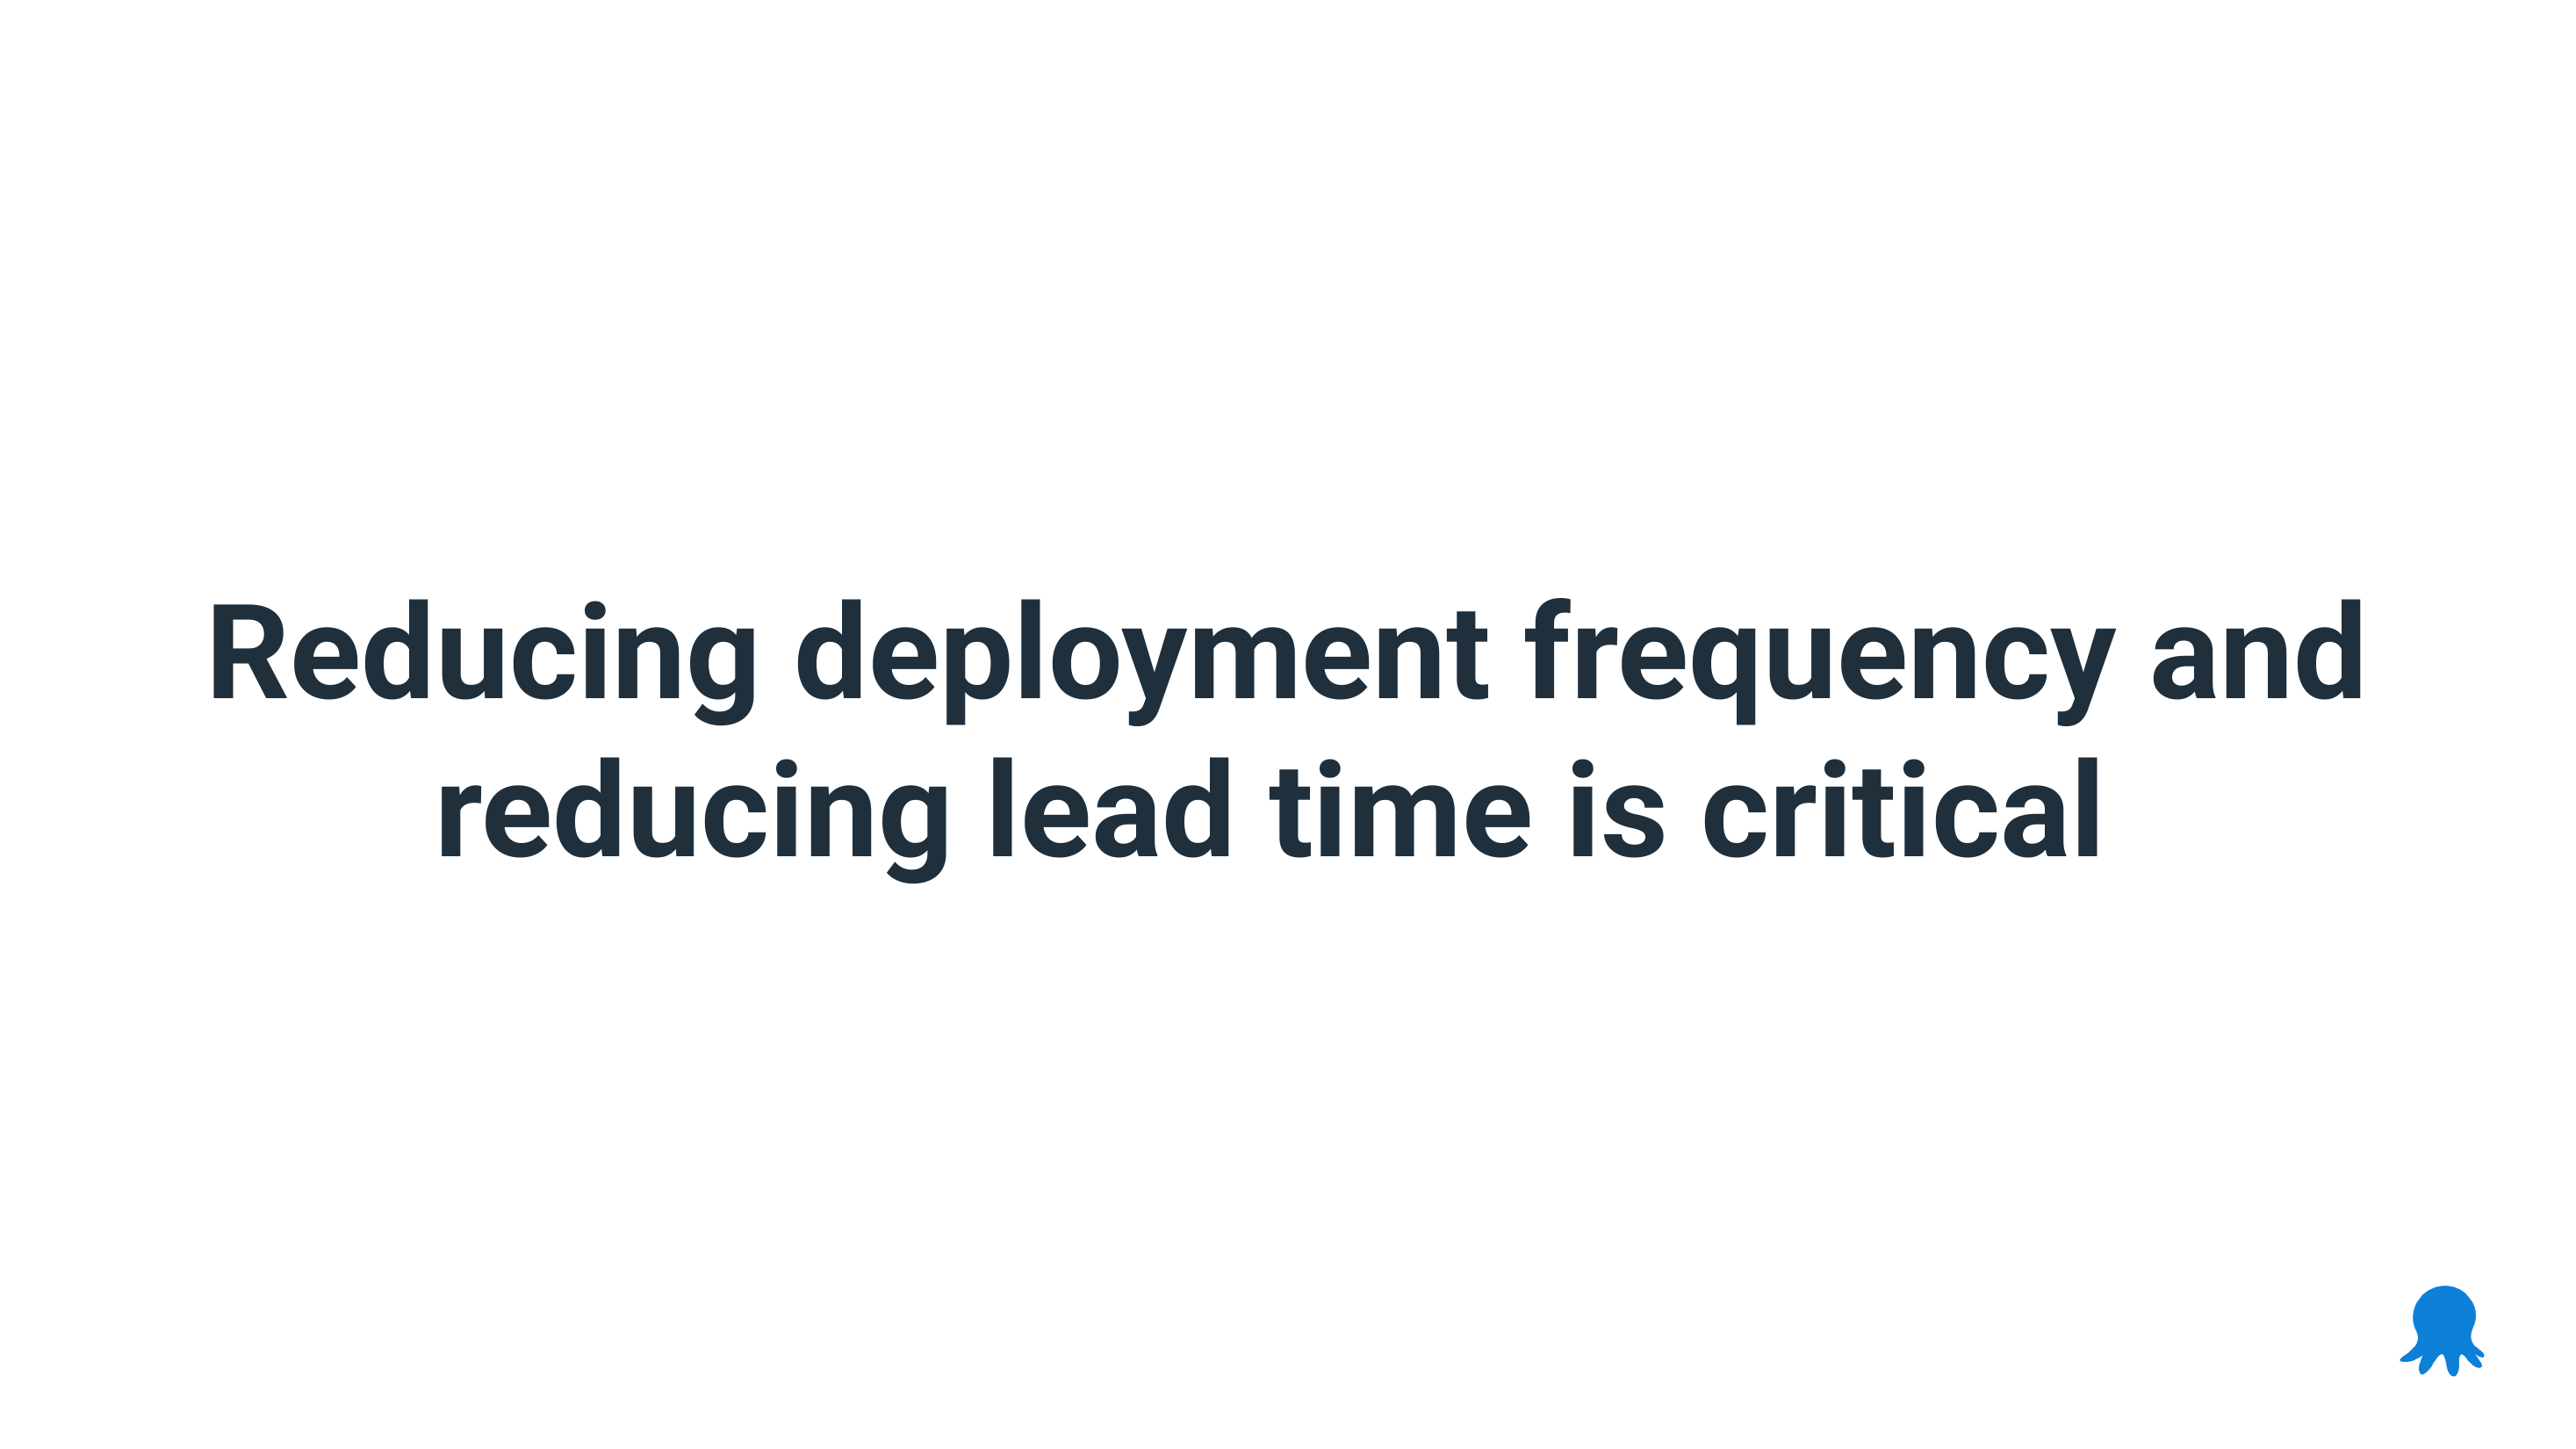

Reducing deployment frequency and reducing lead time is critical